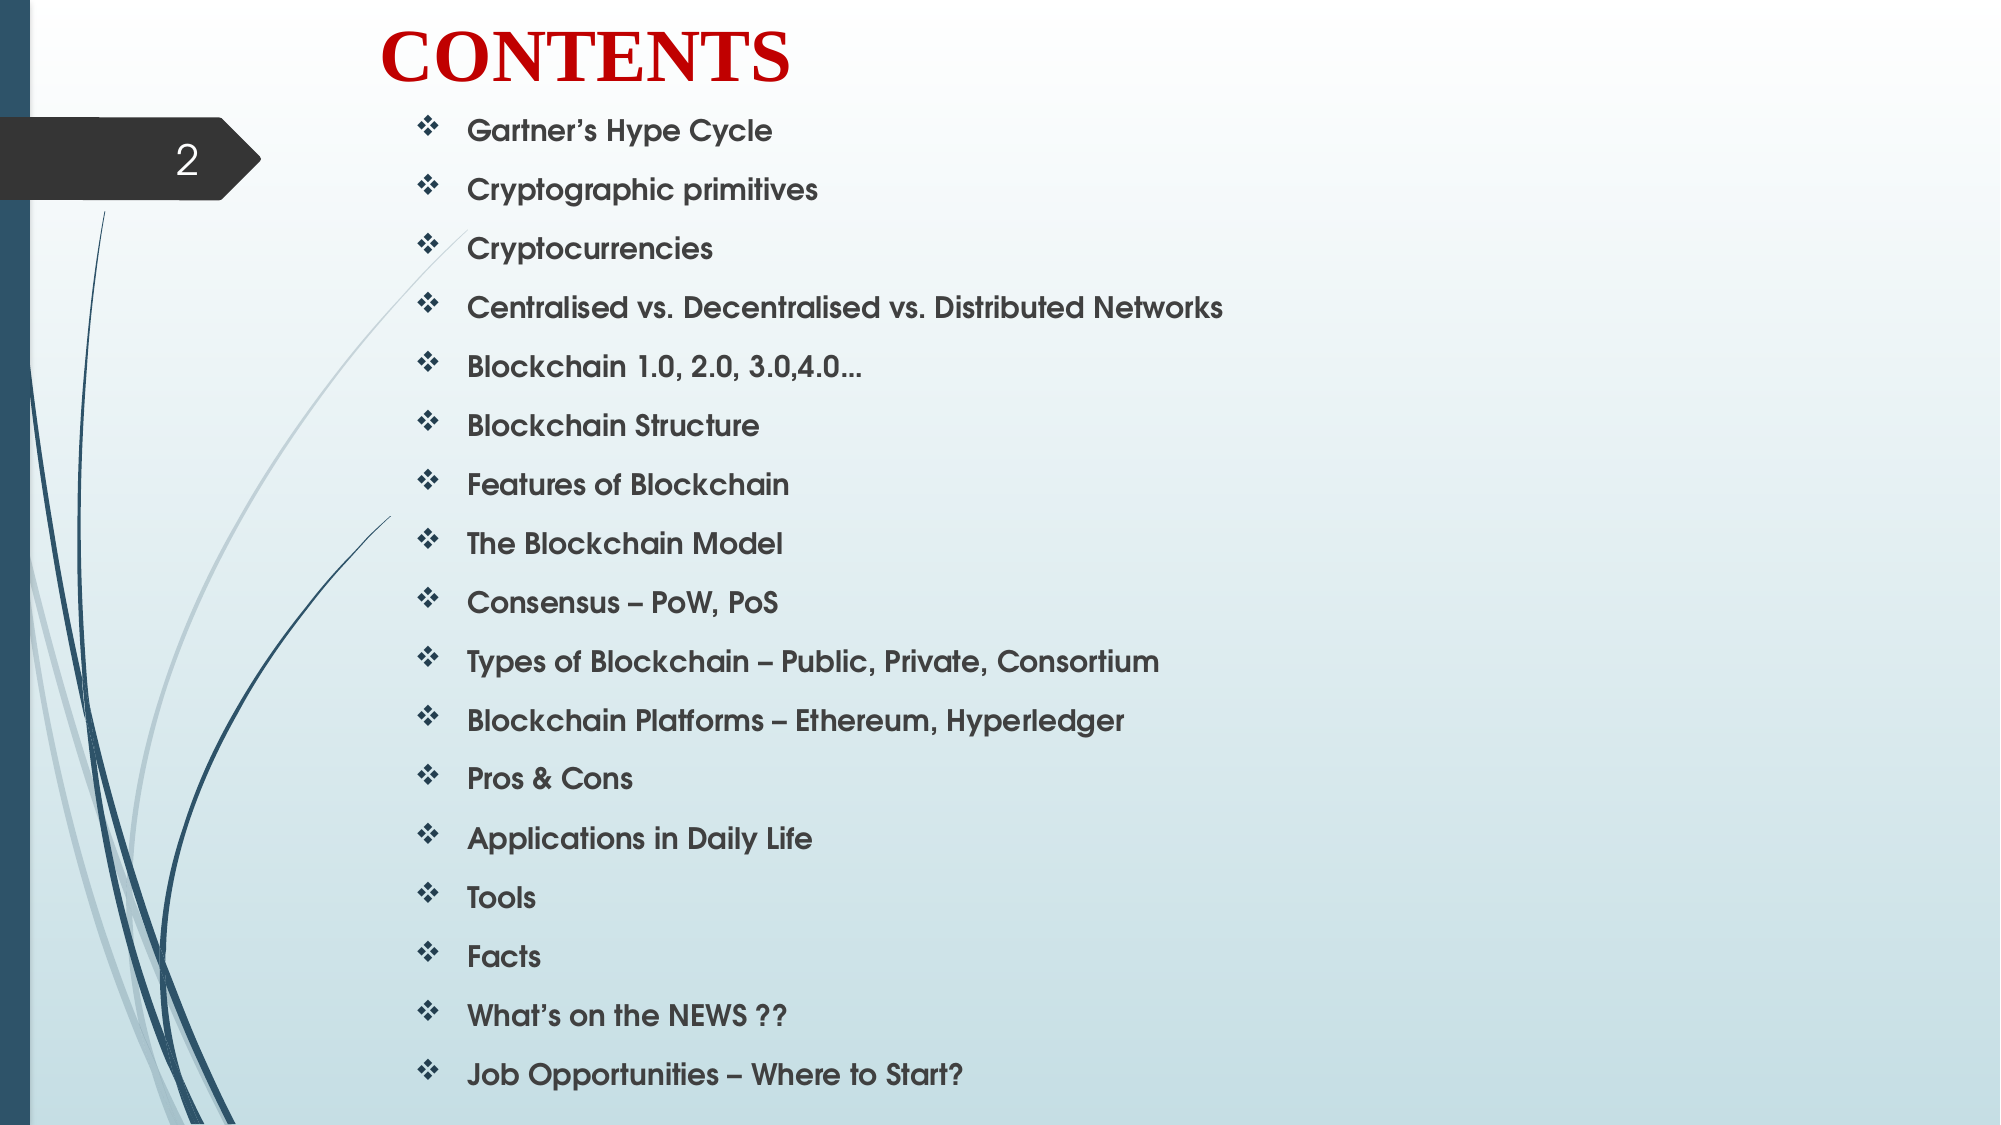

# CONTENTS
Gartner’s Hype Cycle
Cryptographic primitives
Cryptocurrencies
Centralised vs. Decentralised vs. Distributed Networks
Blockchain 1.0, 2.0, 3.0,4.0…
Blockchain Structure
Features of Blockchain
The Blockchain Model
Consensus – PoW, PoS
Types of Blockchain – Public, Private, Consortium
Blockchain Platforms – Ethereum, Hyperledger
Pros & Cons
Applications in Daily Life
Tools
Facts
What’s on the NEWS ??
Job Opportunities – Where to Start?
2